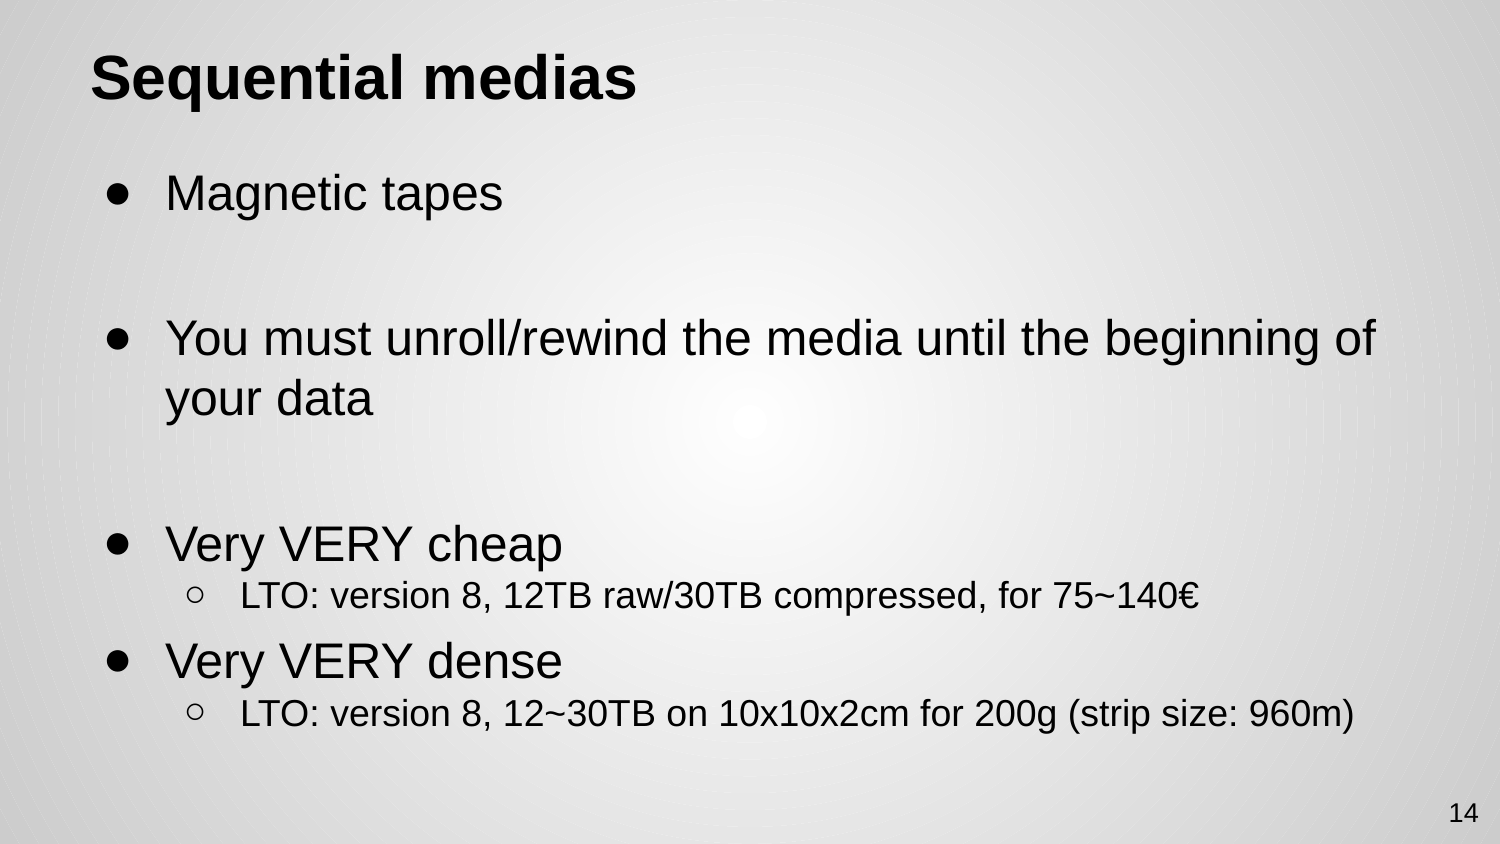

# Sequential medias
Magnetic tapes

You must unroll/rewind the media until the beginning of your data

Very VERY cheap
LTO: version 8, 12TB raw/30TB compressed, for 75~140€
Very VERY dense
LTO: version 8, 12~30TB on 10x10x2cm for 200g (strip size: 960m)
14